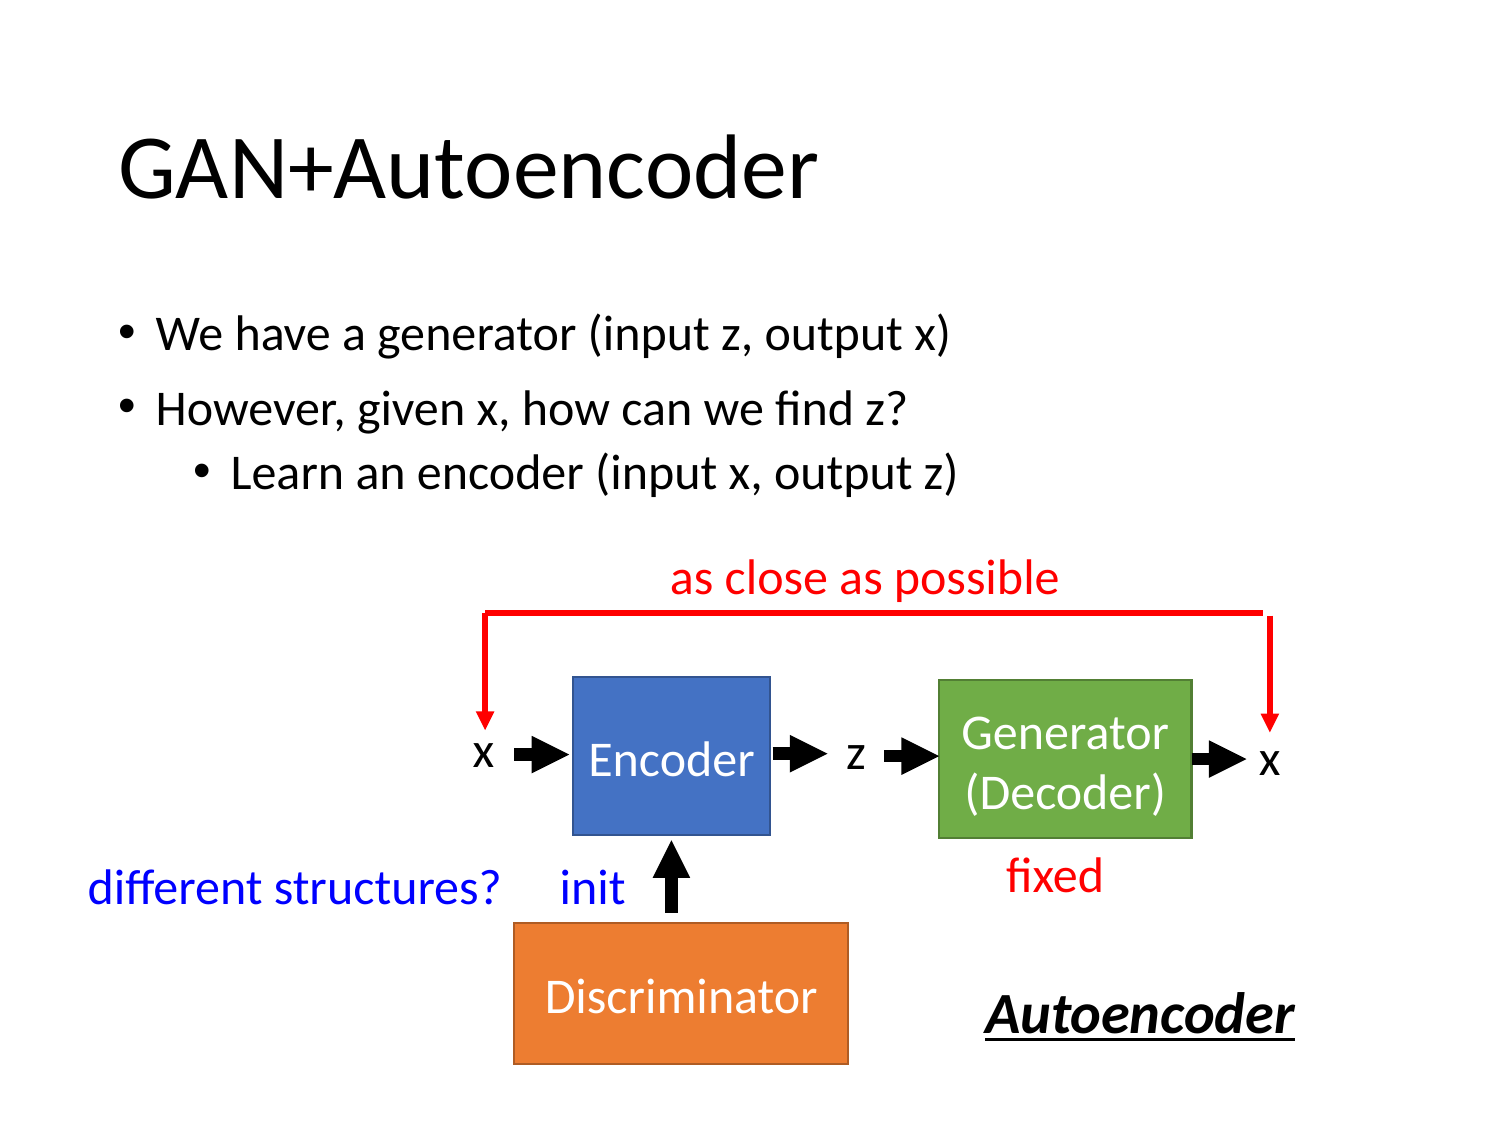

# GAN+Autoencoder
We have a generator (input z, output x)
However, given x, how can we find z?
Learn an encoder (input x, output z)
as close as possible
Encoder
Generator
(Decoder)
x
z
x
fixed
different structures?
init
Discriminator
Autoencoder